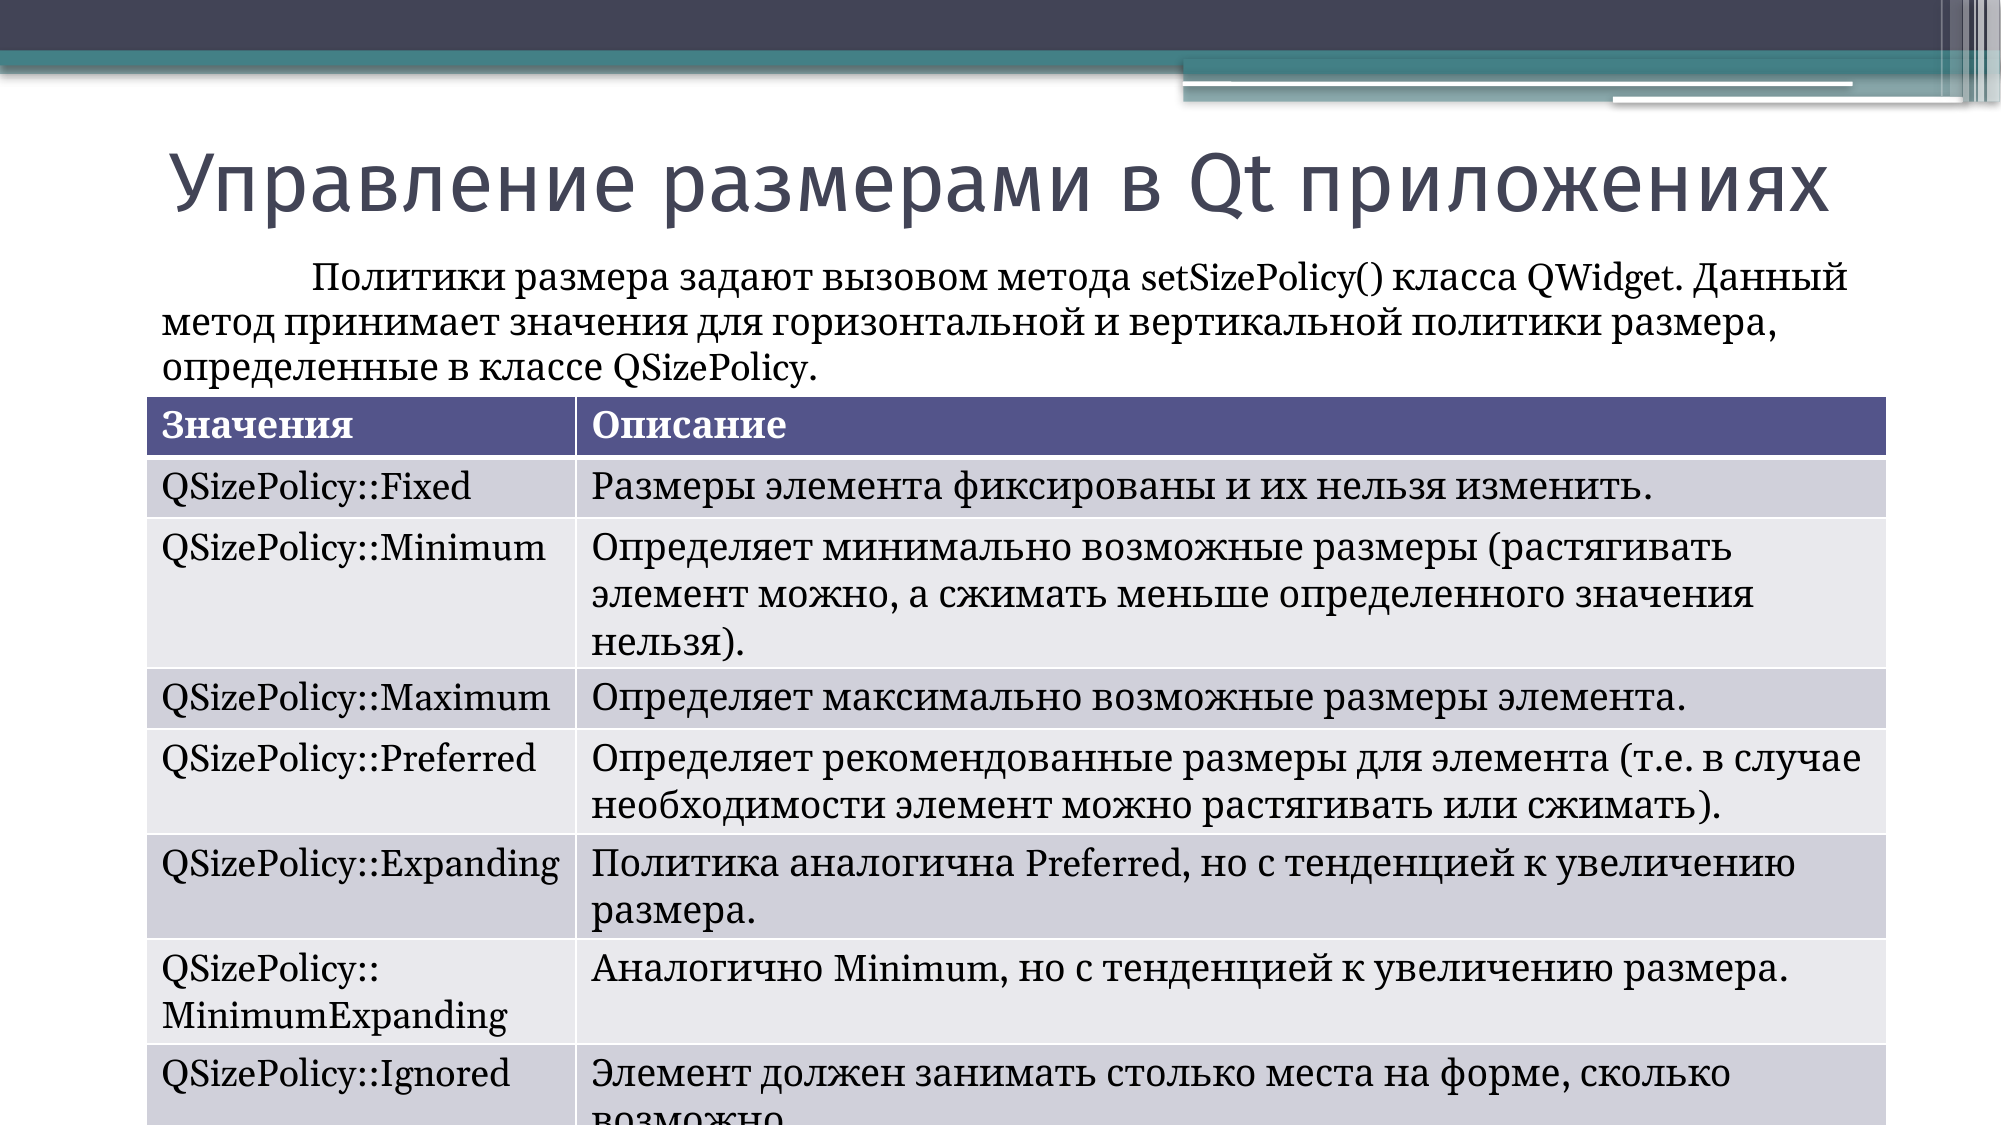

# Управление размерами в Qt приложениях
	Политики размера задают вызовом метода setSizePolicy() класса QWidget. Данный метод принимает значения для горизонтальной и вертикальной политики размера, определенные в классе QSizePolicy.
| Значения | Описание |
| --- | --- |
| QSizePolicy::Fixed | Размеры элемента фиксированы и их нельзя изменить. |
| QSizePolicy::Minimum | Определяет минимально возможные размеры (растягивать элемент можно, а сжимать меньше определенного значения нельзя). |
| QSizePolicy::Maximum | Определяет максимально возможные размеры элемента. |
| QSizePolicy::Preferred | Определяет рекомендованные размеры для элемента (т.е. в случае необходимости элемент можно растягивать или сжимать). |
| QSizePolicy::Expanding | Политика аналогична Preferred, но с тенденцией к увеличению размера. |
| QSizePolicy:: MinimumExpanding | Аналогично Minimum, но с тенденцией к увеличению размера. |
| QSizePolicy::Ignored | Элемент должен занимать столько места на форме, сколько возможно. |